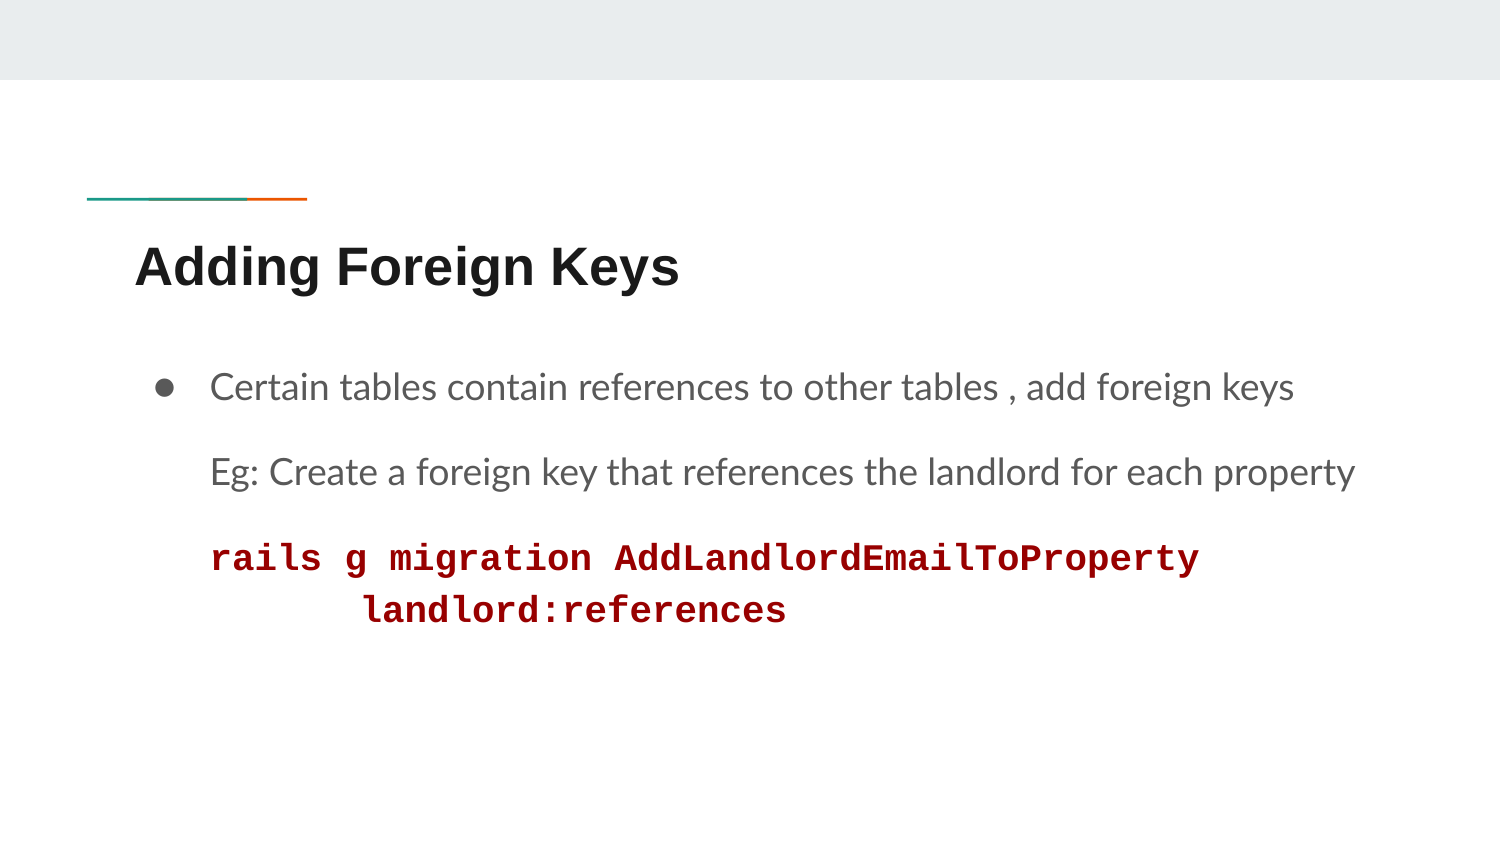

# Adding Foreign Keys
Certain tables contain references to other tables , add foreign keys
Eg: Create a foreign key that references the landlord for each property
rails g migration AddLandlordEmailToProperty
	landlord:references